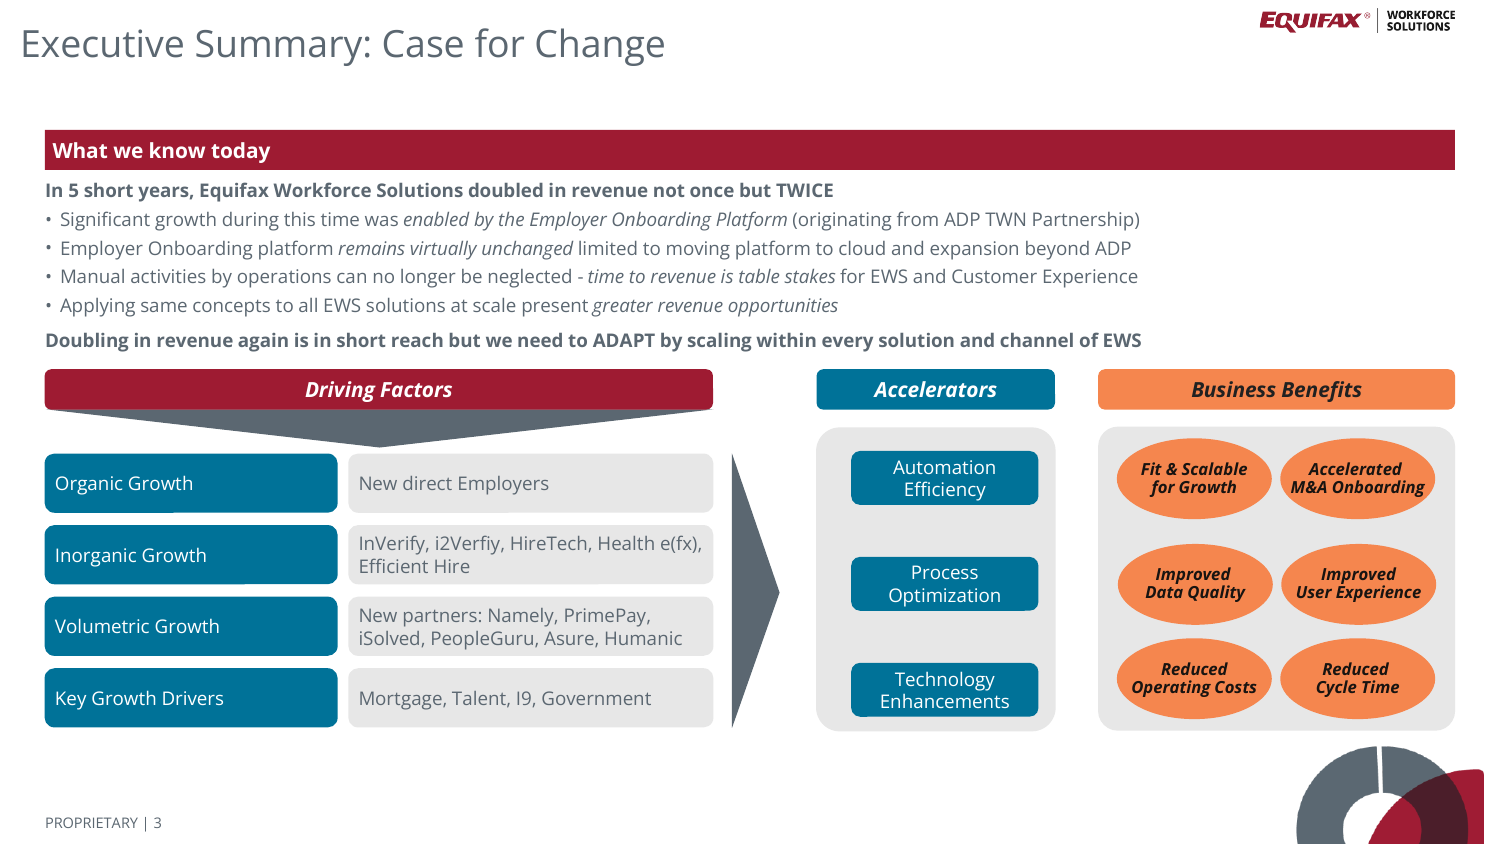

# Executive Summary: Case for Change
What we know today
In 5 short years, Equifax Workforce Solutions doubled in revenue not once but TWICE
Significant growth during this time was enabled by the Employer Onboarding Platform (originating from ADP TWN Partnership)
Employer Onboarding platform remains virtually unchanged limited to moving platform to cloud and expansion beyond ADP
Manual activities by operations can no longer be neglected - time to revenue is table stakes for EWS and Customer Experience
Applying same concepts to all EWS solutions at scale present greater revenue opportunities
Doubling in revenue again is in short reach but we need to ADAPT by scaling within every solution and channel of EWS
Driving Factors
Accelerators
Business Benefits

Fit & Scalable
for Growth
Accelerated
M&A Onboarding
Improved
Data Quality
Improved
User Experience
Reduced
Operating Costs
Reduced
Cycle Time
Automation Efficiency
Organic Growth
New direct Employers
Inorganic Growth
InVerify, i2Verfiy, HireTech, Health e(fx), Efficient Hire
Process Optimization

Volumetric Growth
New partners: Namely, PrimePay, iSolved, PeopleGuru, Asure, Humanic
Technology Enhancements
Key Growth Drivers
Mortgage, Talent, I9, Government